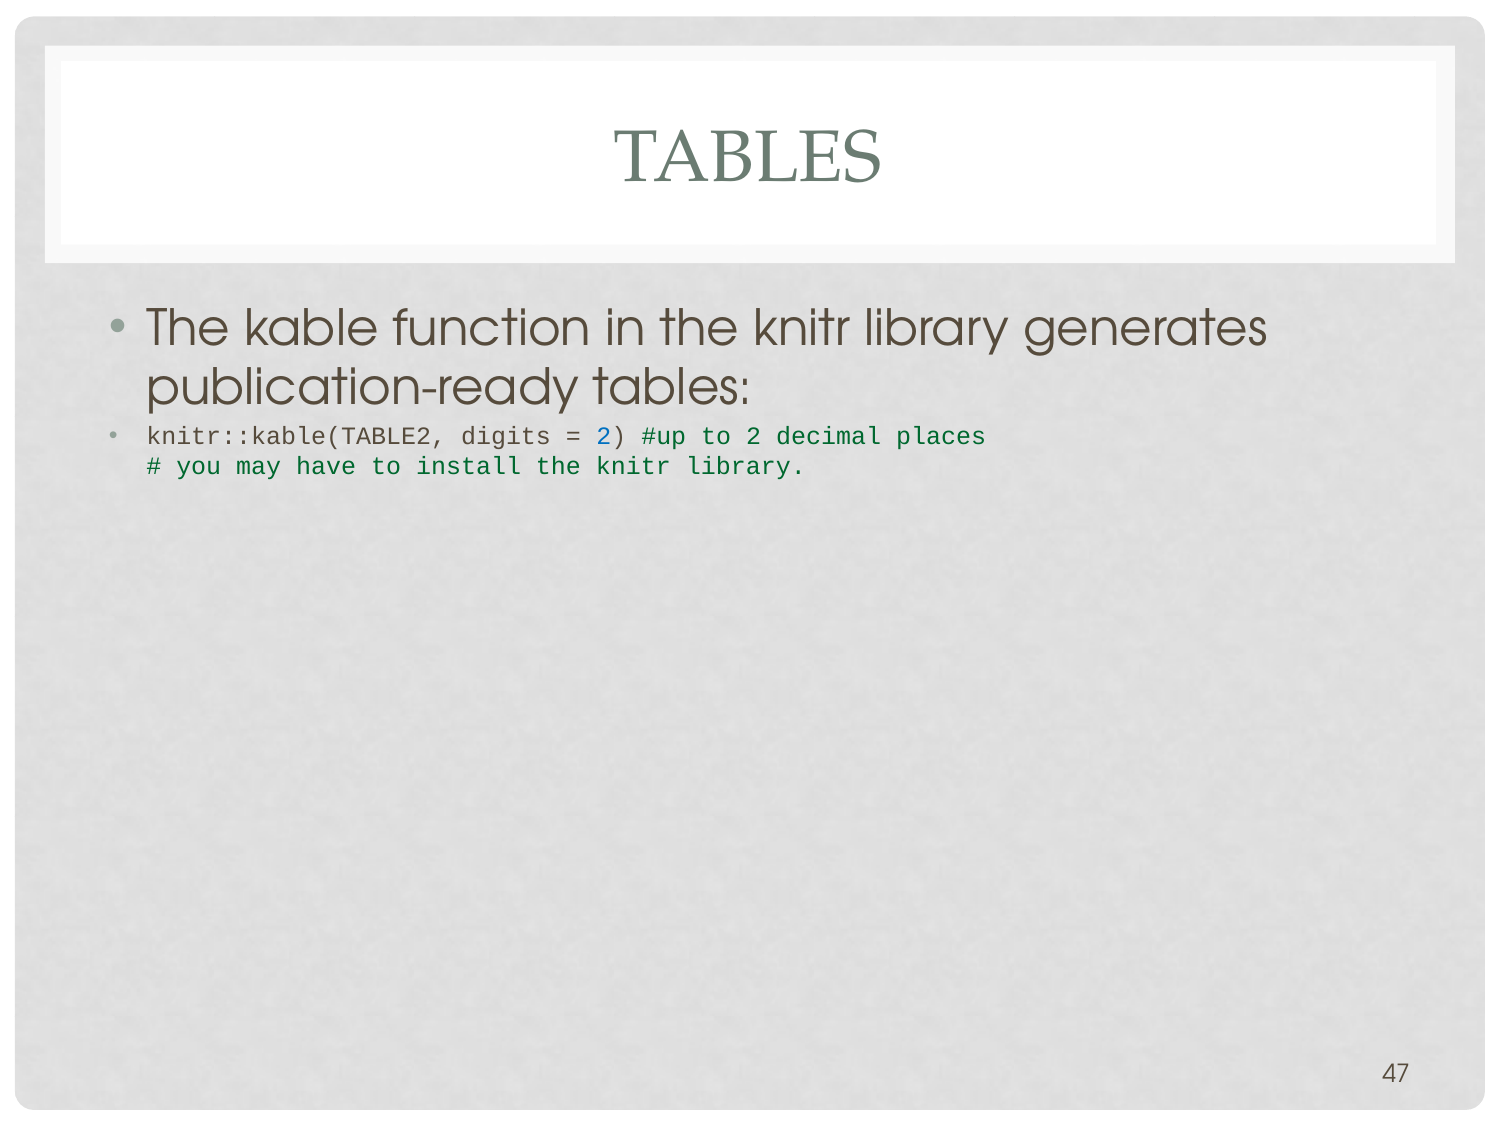

# TABLES
The kable function in the knitr library generates publication-ready tables:
knitr::kable(TABLE2, digits = 2) #up to 2 decimal places
# you may have to install the knitr library.

47